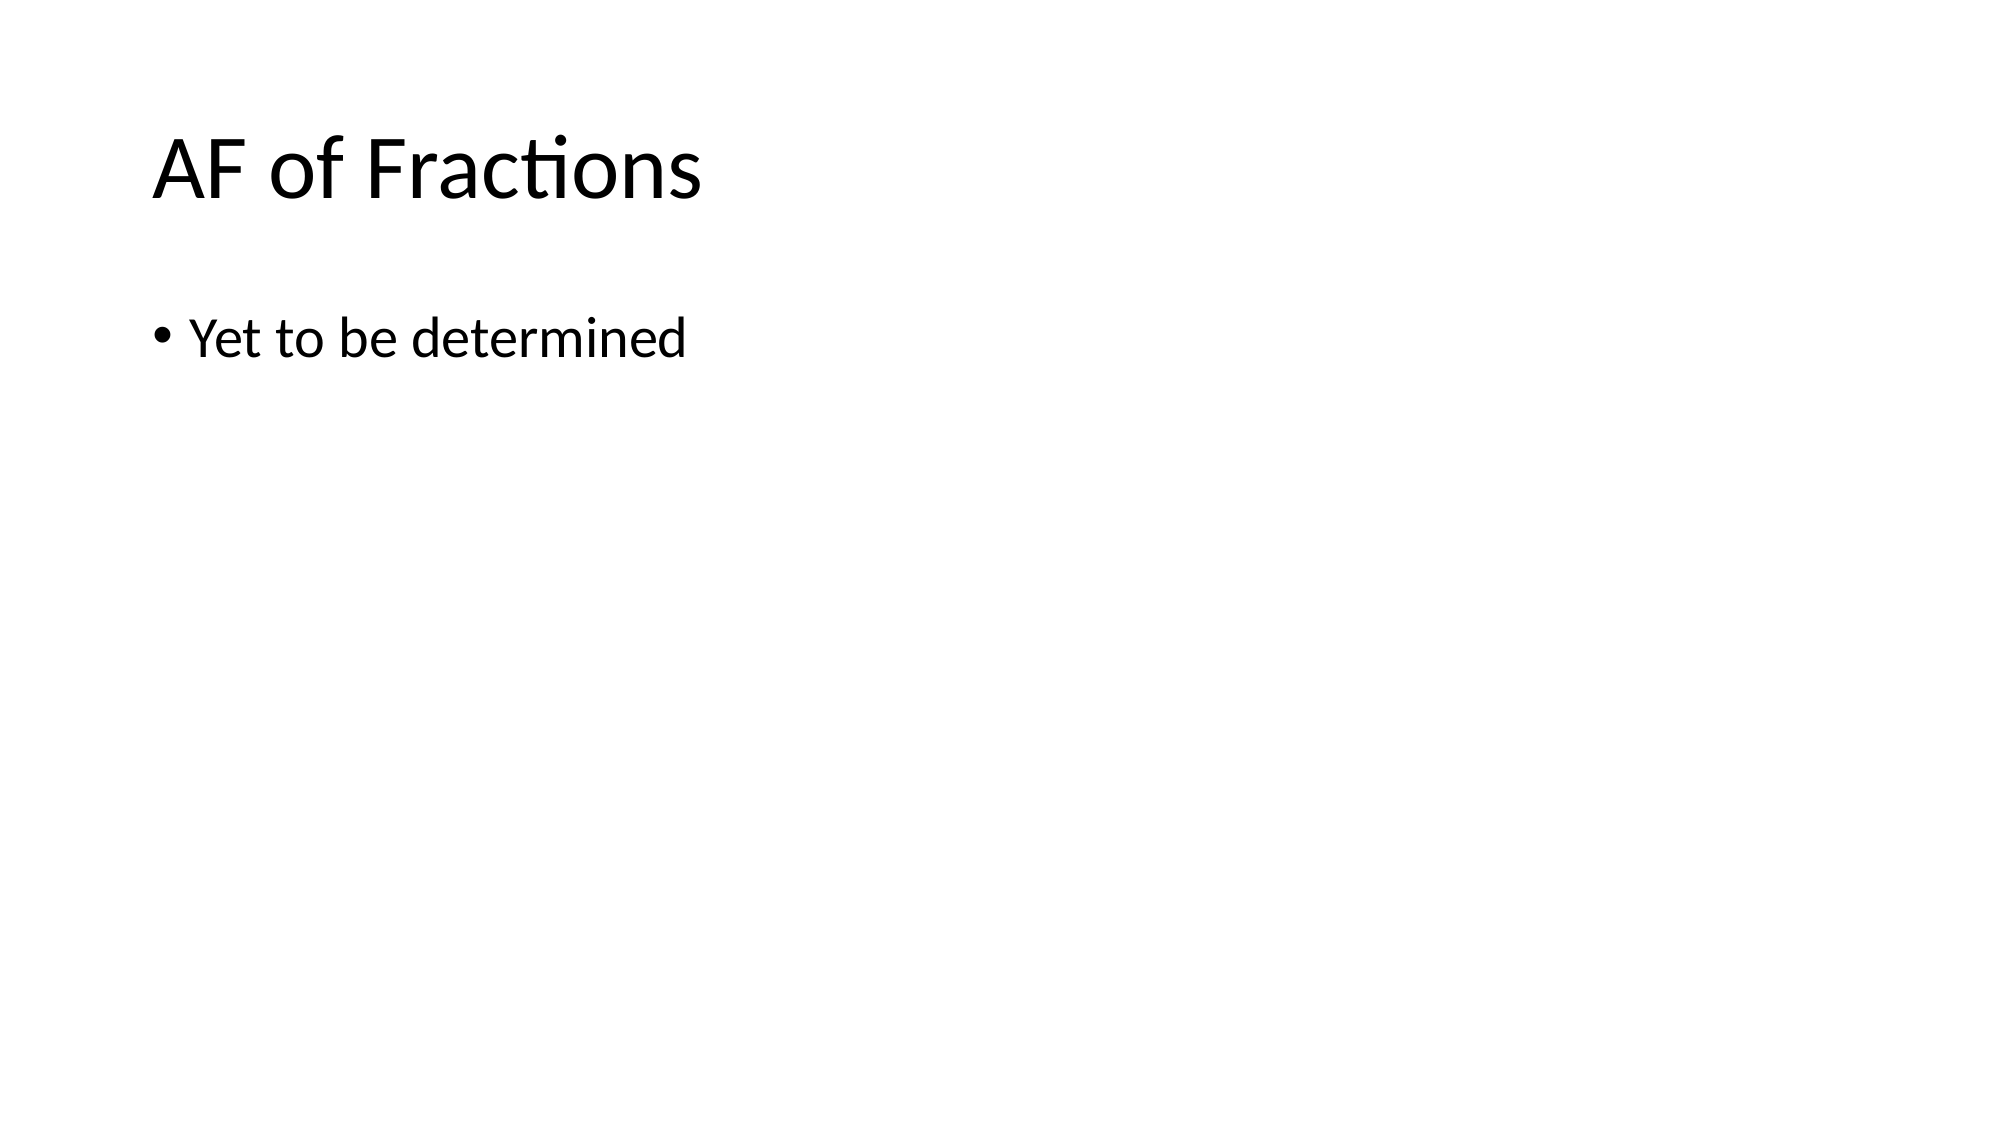

# AF of Fractions
Yet to be determined